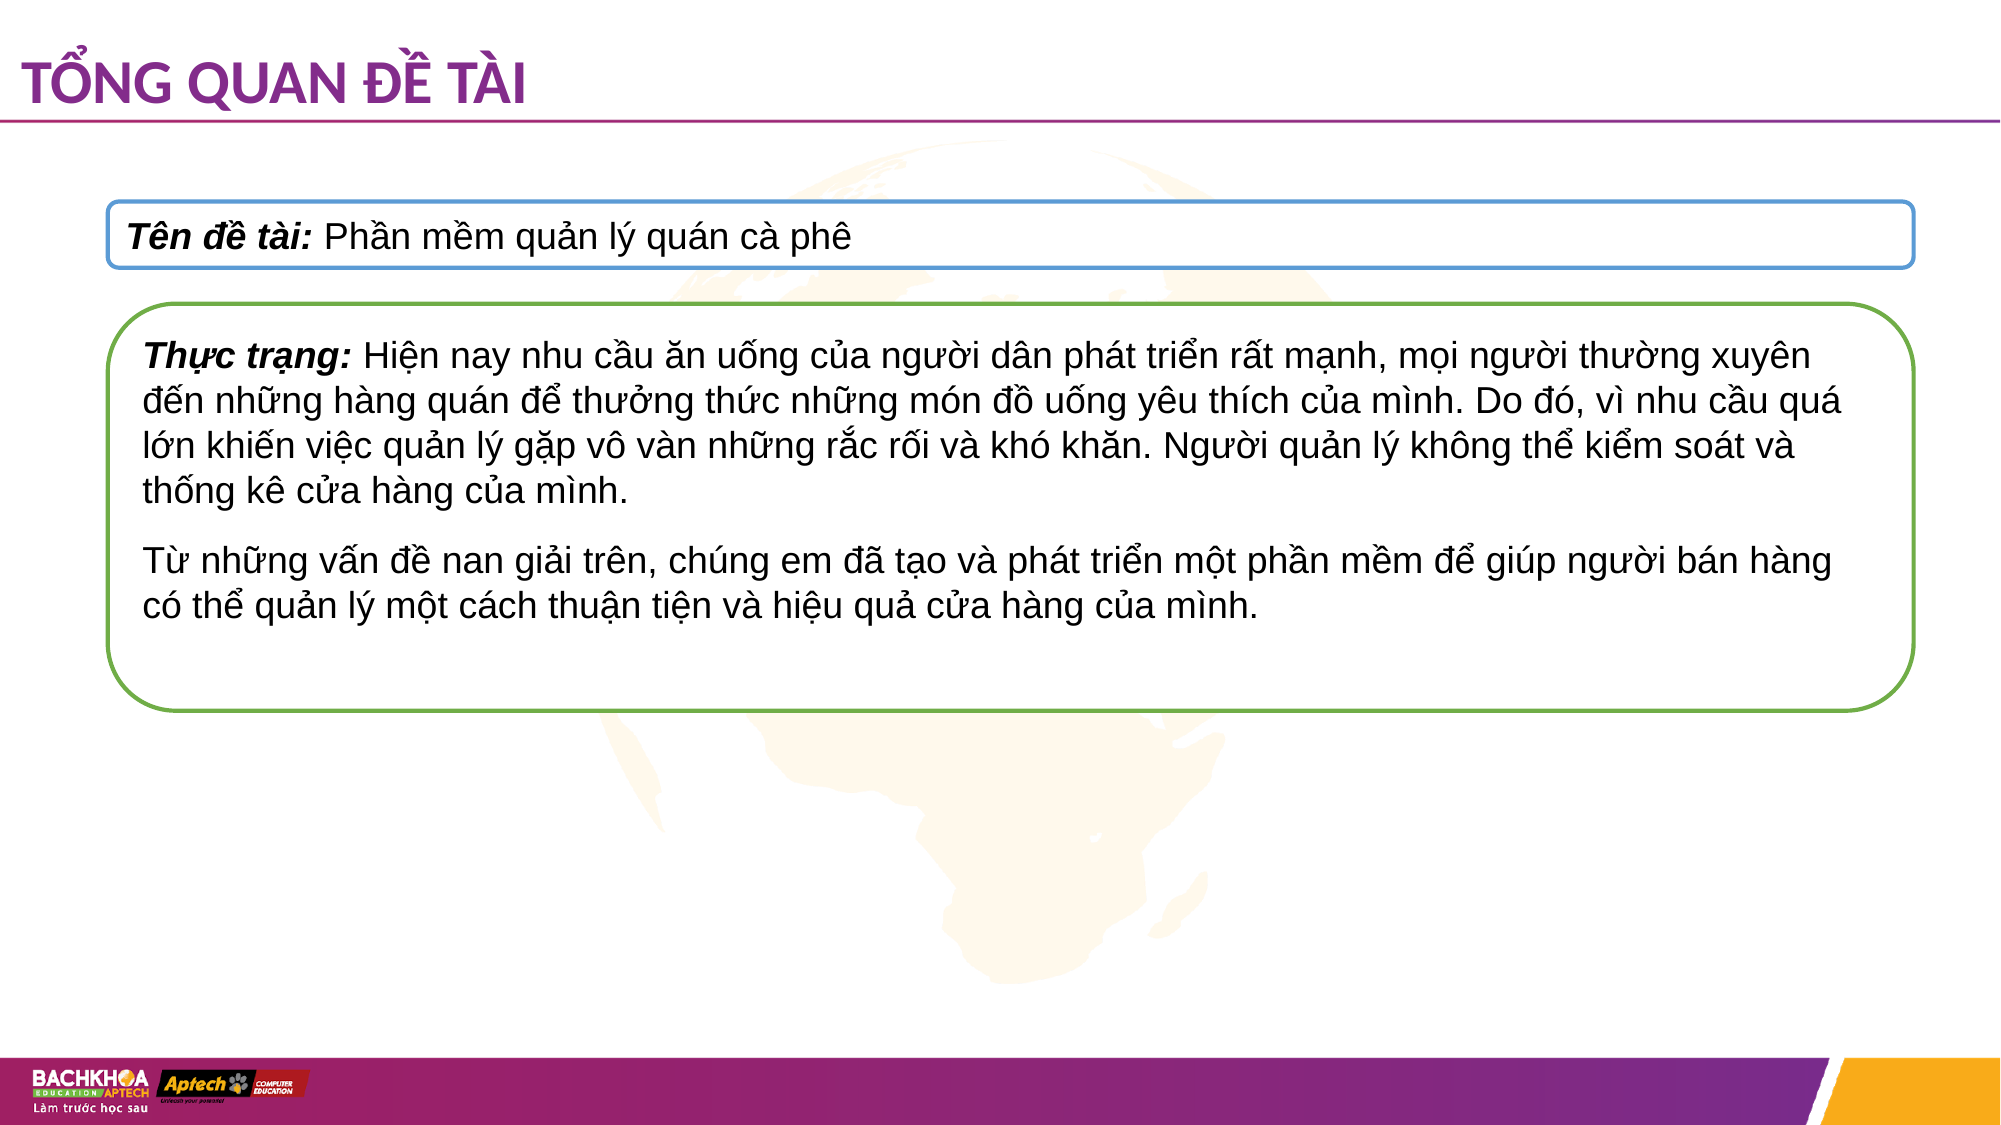

# TỔNG QUAN ĐỀ TÀI
Tên đề tài: Phần mềm quản lý quán cà phê
Thực trạng: Hiện nay nhu cầu ăn uống của người dân phát triển rất mạnh, mọi người thường xuyên đến những hàng quán để thưởng thức những món đồ uống yêu thích của mình. Do đó, vì nhu cầu quá lớn khiến việc quản lý gặp vô vàn những rắc rối và khó khăn. Người quản lý không thể kiểm soát và thống kê cửa hàng của mình.
Từ những vấn đề nan giải trên, chúng em đã tạo và phát triển một phần mềm để giúp người bán hàng có thể quản lý một cách thuận tiện và hiệu quả cửa hàng của mình.